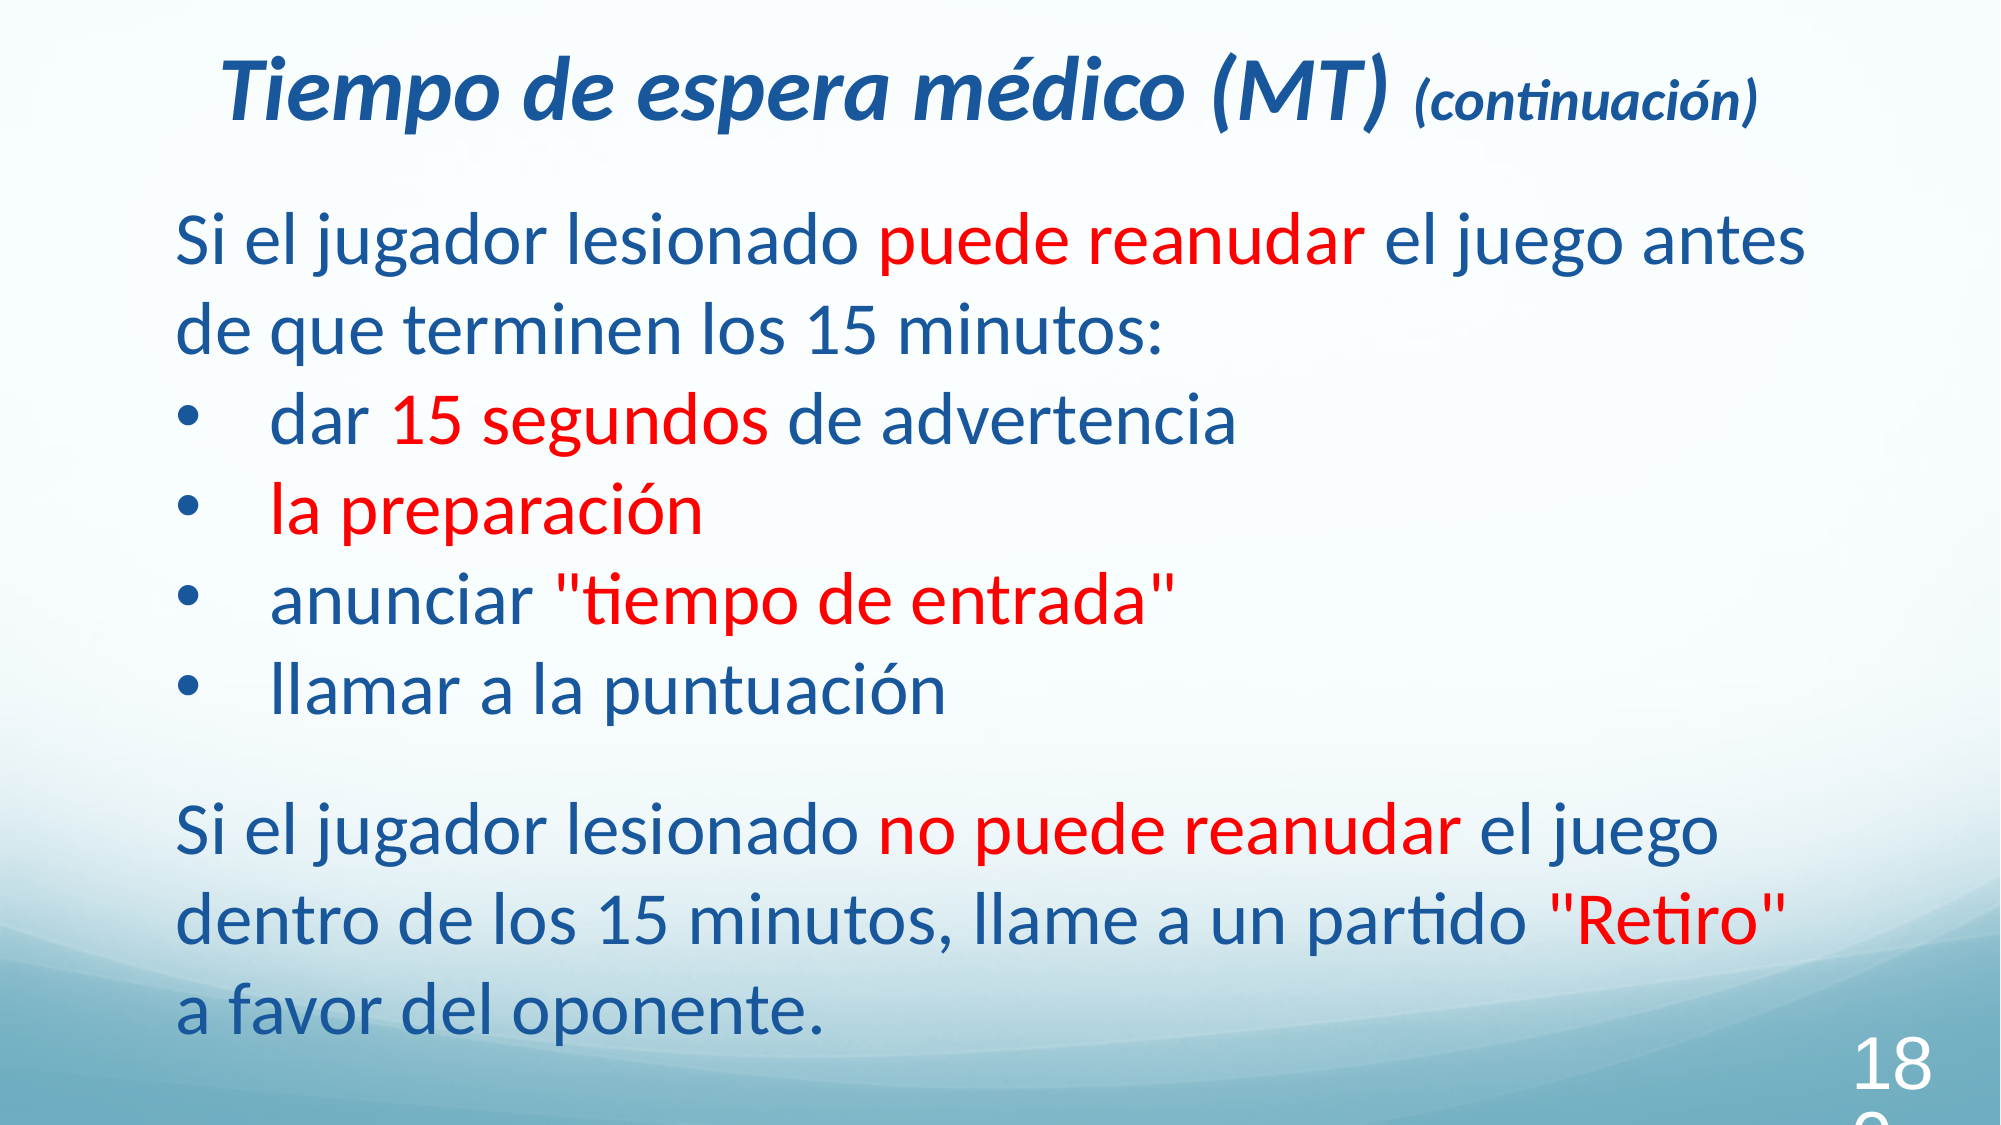

Tiempo de espera médico (MT) (continuación)

Si el jugador lesionado puede reanudar el juego antes de que terminen los 15 minutos:
dar 15 segundos de advertencia
la preparación
anunciar "tiempo de entrada"
llamar a la puntuación

Si el jugador lesionado no puede reanudar el juego dentro de los 15 minutos, llame a un partido "Retiro" a favor del oponente.
180